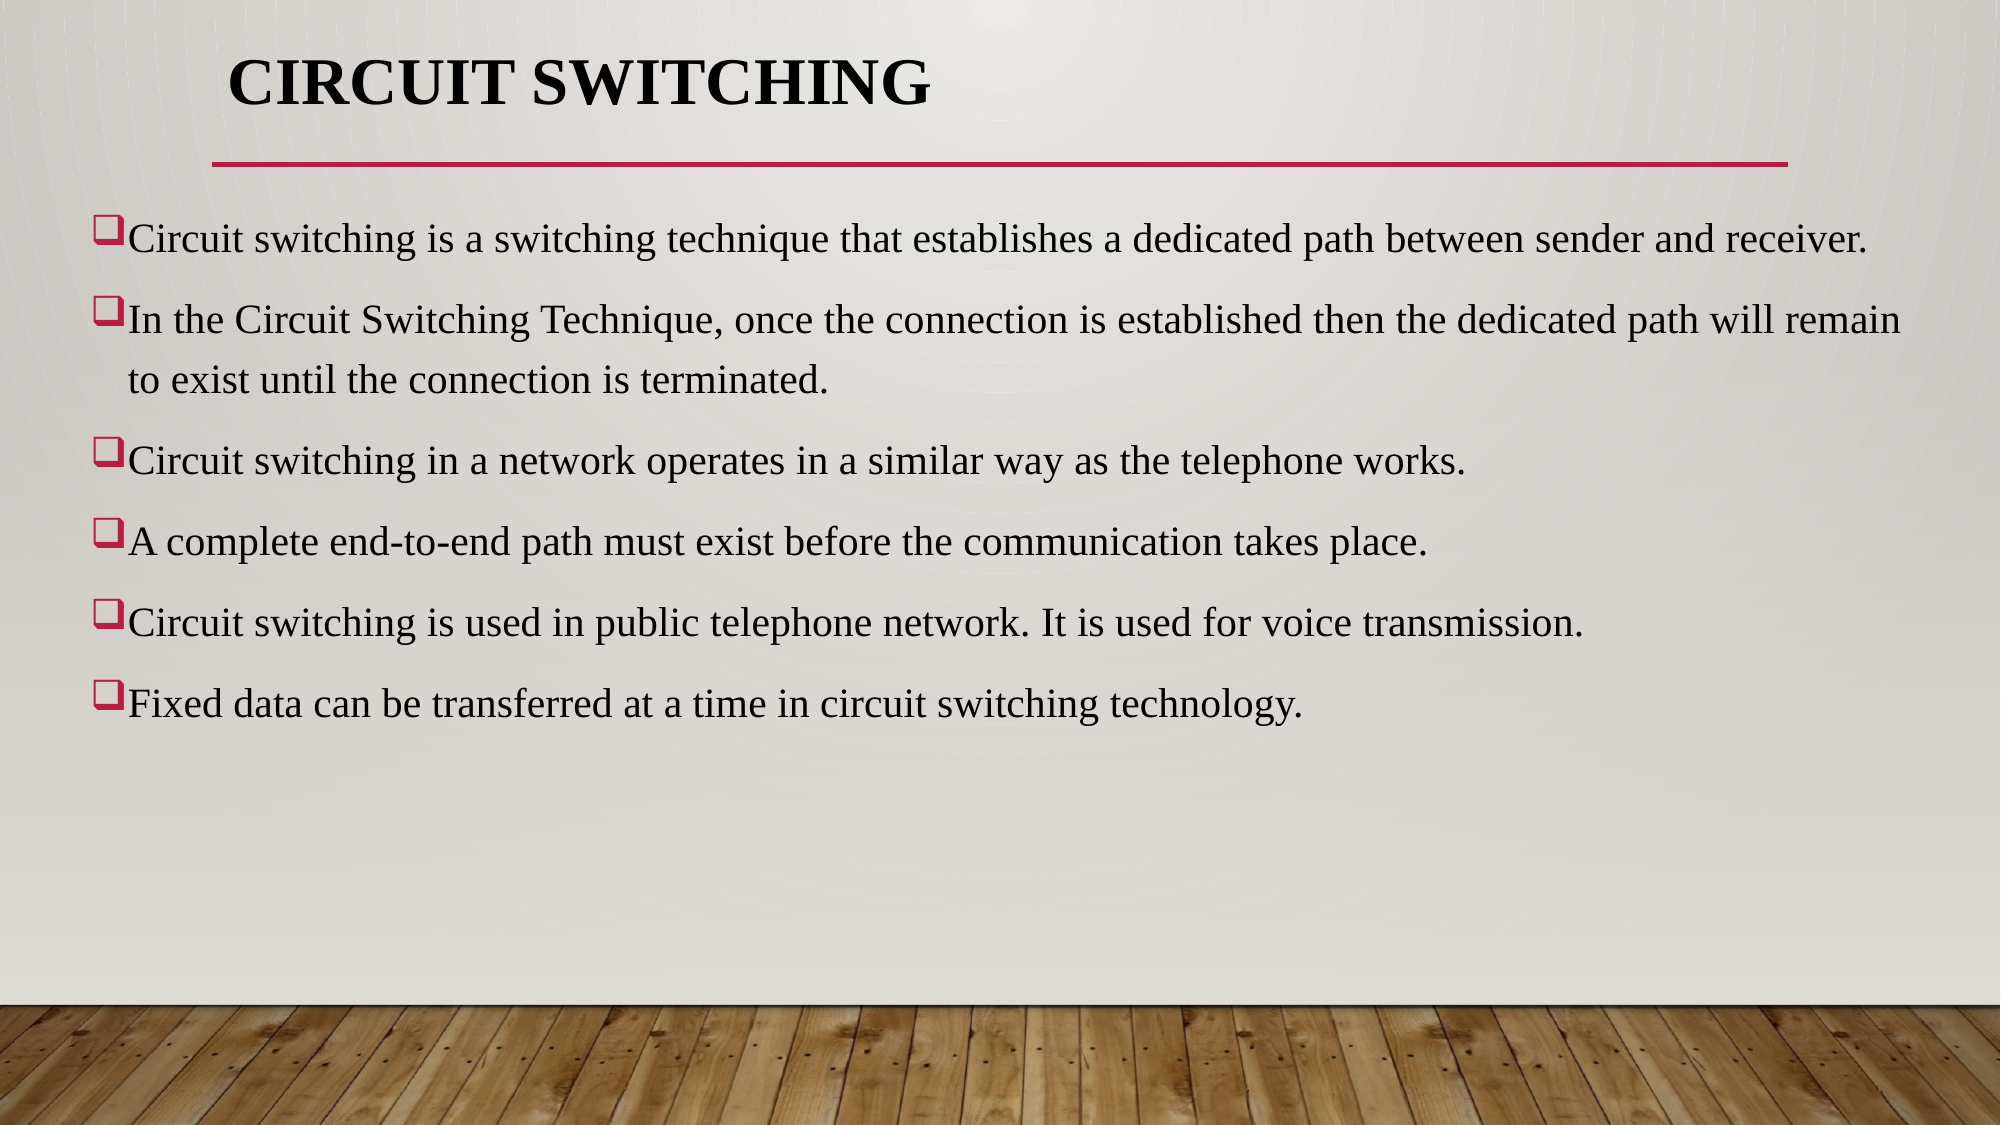

# Circuit Switching
Circuit switching is a switching technique that establishes a dedicated path between sender and receiver.
In the Circuit Switching Technique, once the connection is established then the dedicated path will remain to exist until the connection is terminated.
Circuit switching in a network operates in a similar way as the telephone works.
A complete end-to-end path must exist before the communication takes place.
Circuit switching is used in public telephone network. It is used for voice transmission.
Fixed data can be transferred at a time in circuit switching technology.